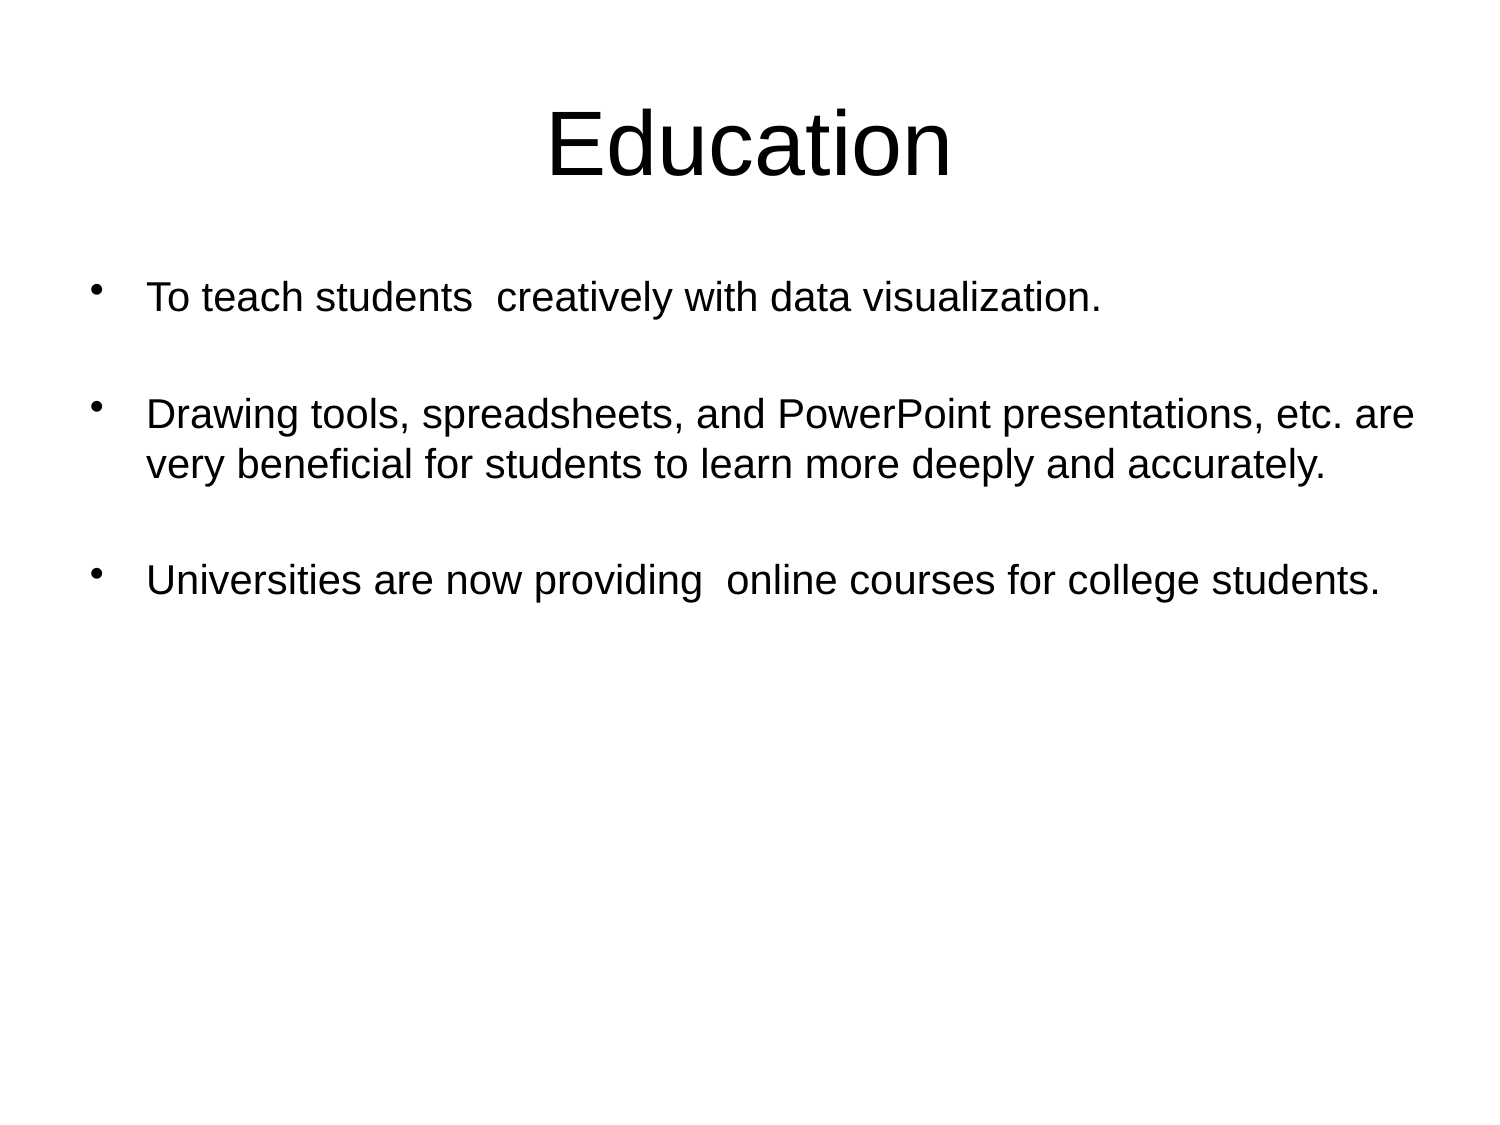

# Education
To teach students  creatively with data visualization.

Drawing tools, spreadsheets, and PowerPoint presentations, etc. are very beneficial for students to learn more deeply and accurately.

Universities are now providing  online courses for college students.